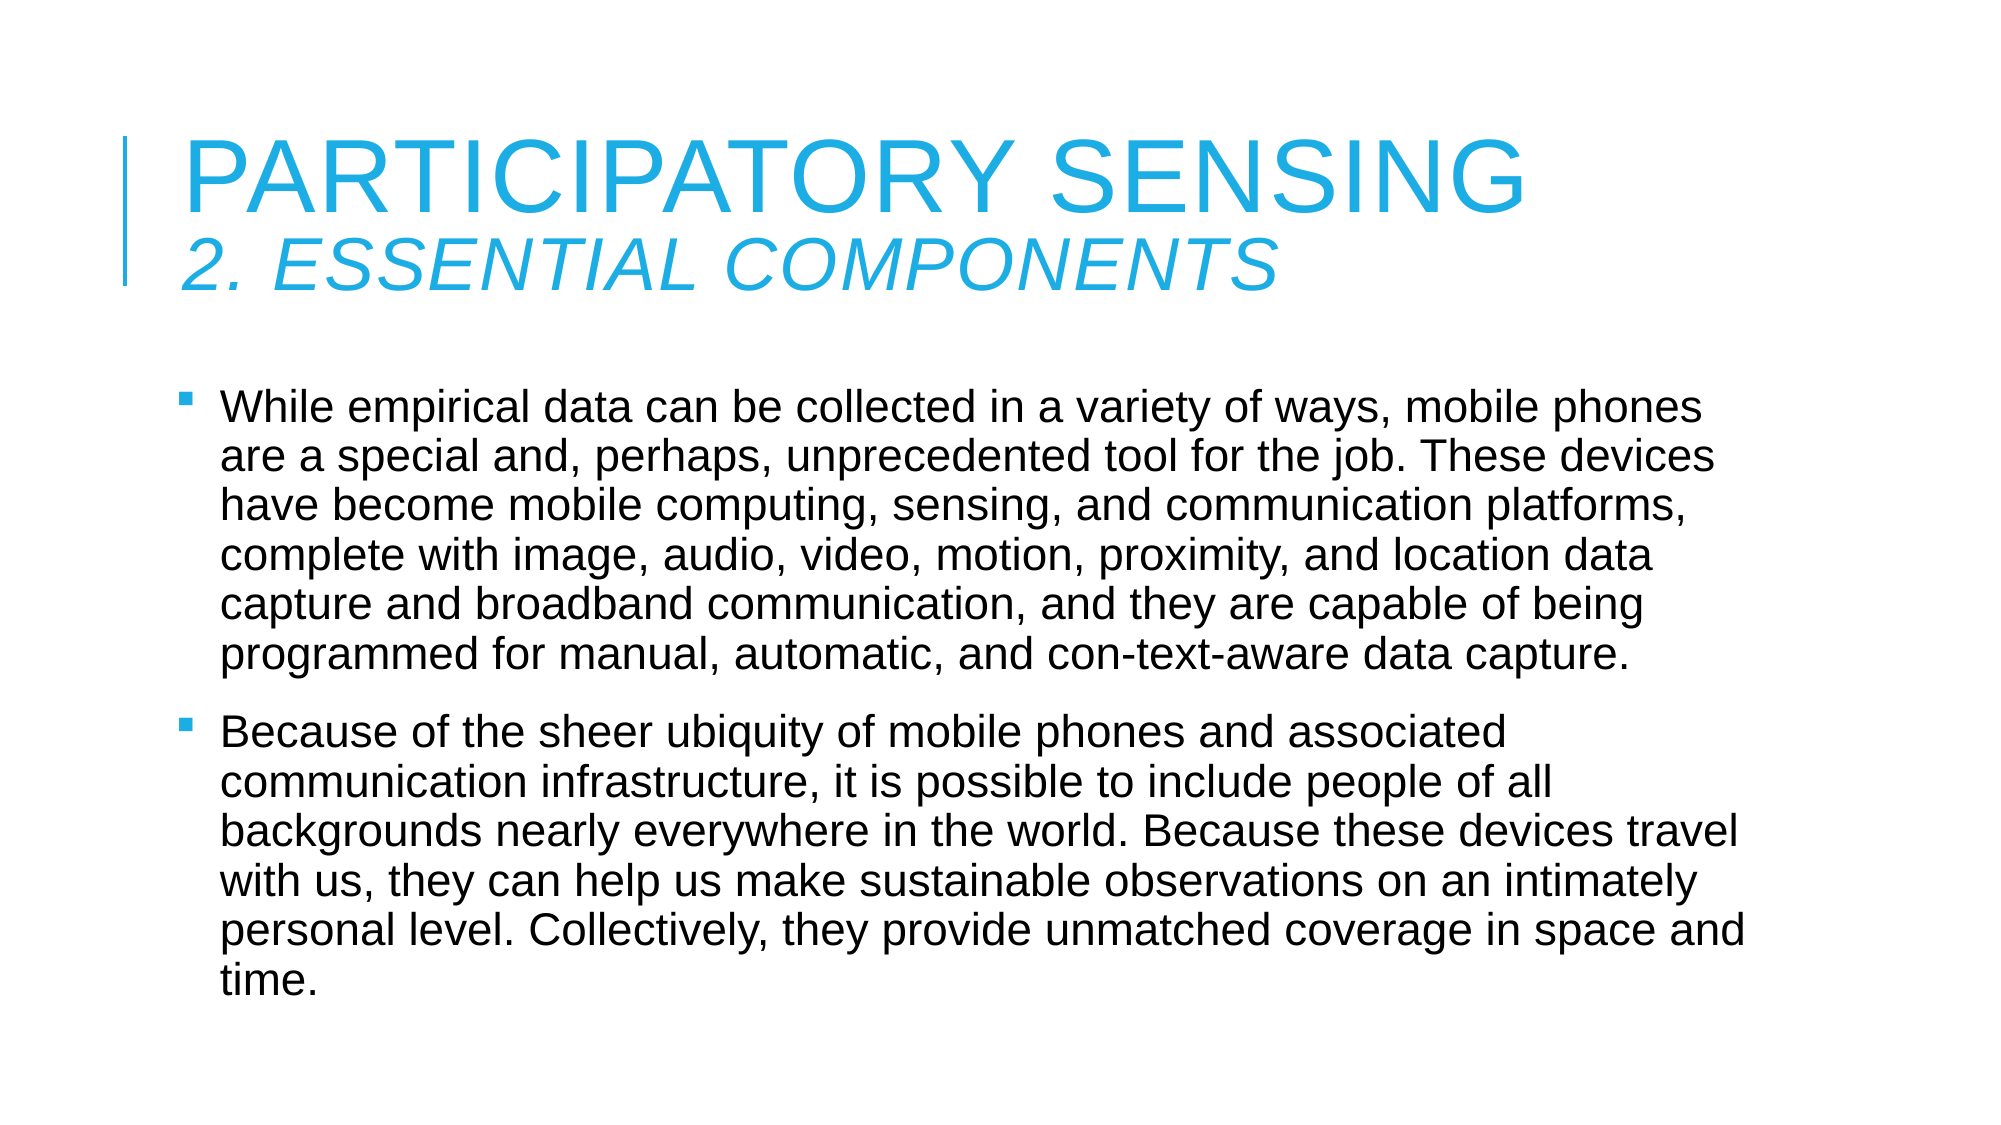

# Participatory Sensing 2. Essential Components
While empirical data can be collected in a variety of ways, mobile phones are a special and, perhaps, unprecedented tool for the job. These devices have become mobile computing, sensing, and communication platforms, complete with image, audio, video, motion, proximity, and location data capture and broadband communication, and they are capable of being programmed for manual, automatic, and con-text-aware data capture.
Because of the sheer ubiquity of mobile phones and associated communication infrastructure, it is possible to include people of all backgrounds nearly everywhere in the world. Because these devices travel with us, they can help us make sustainable observations on an intimately personal level. Collectively, they provide unmatched coverage in space and time.